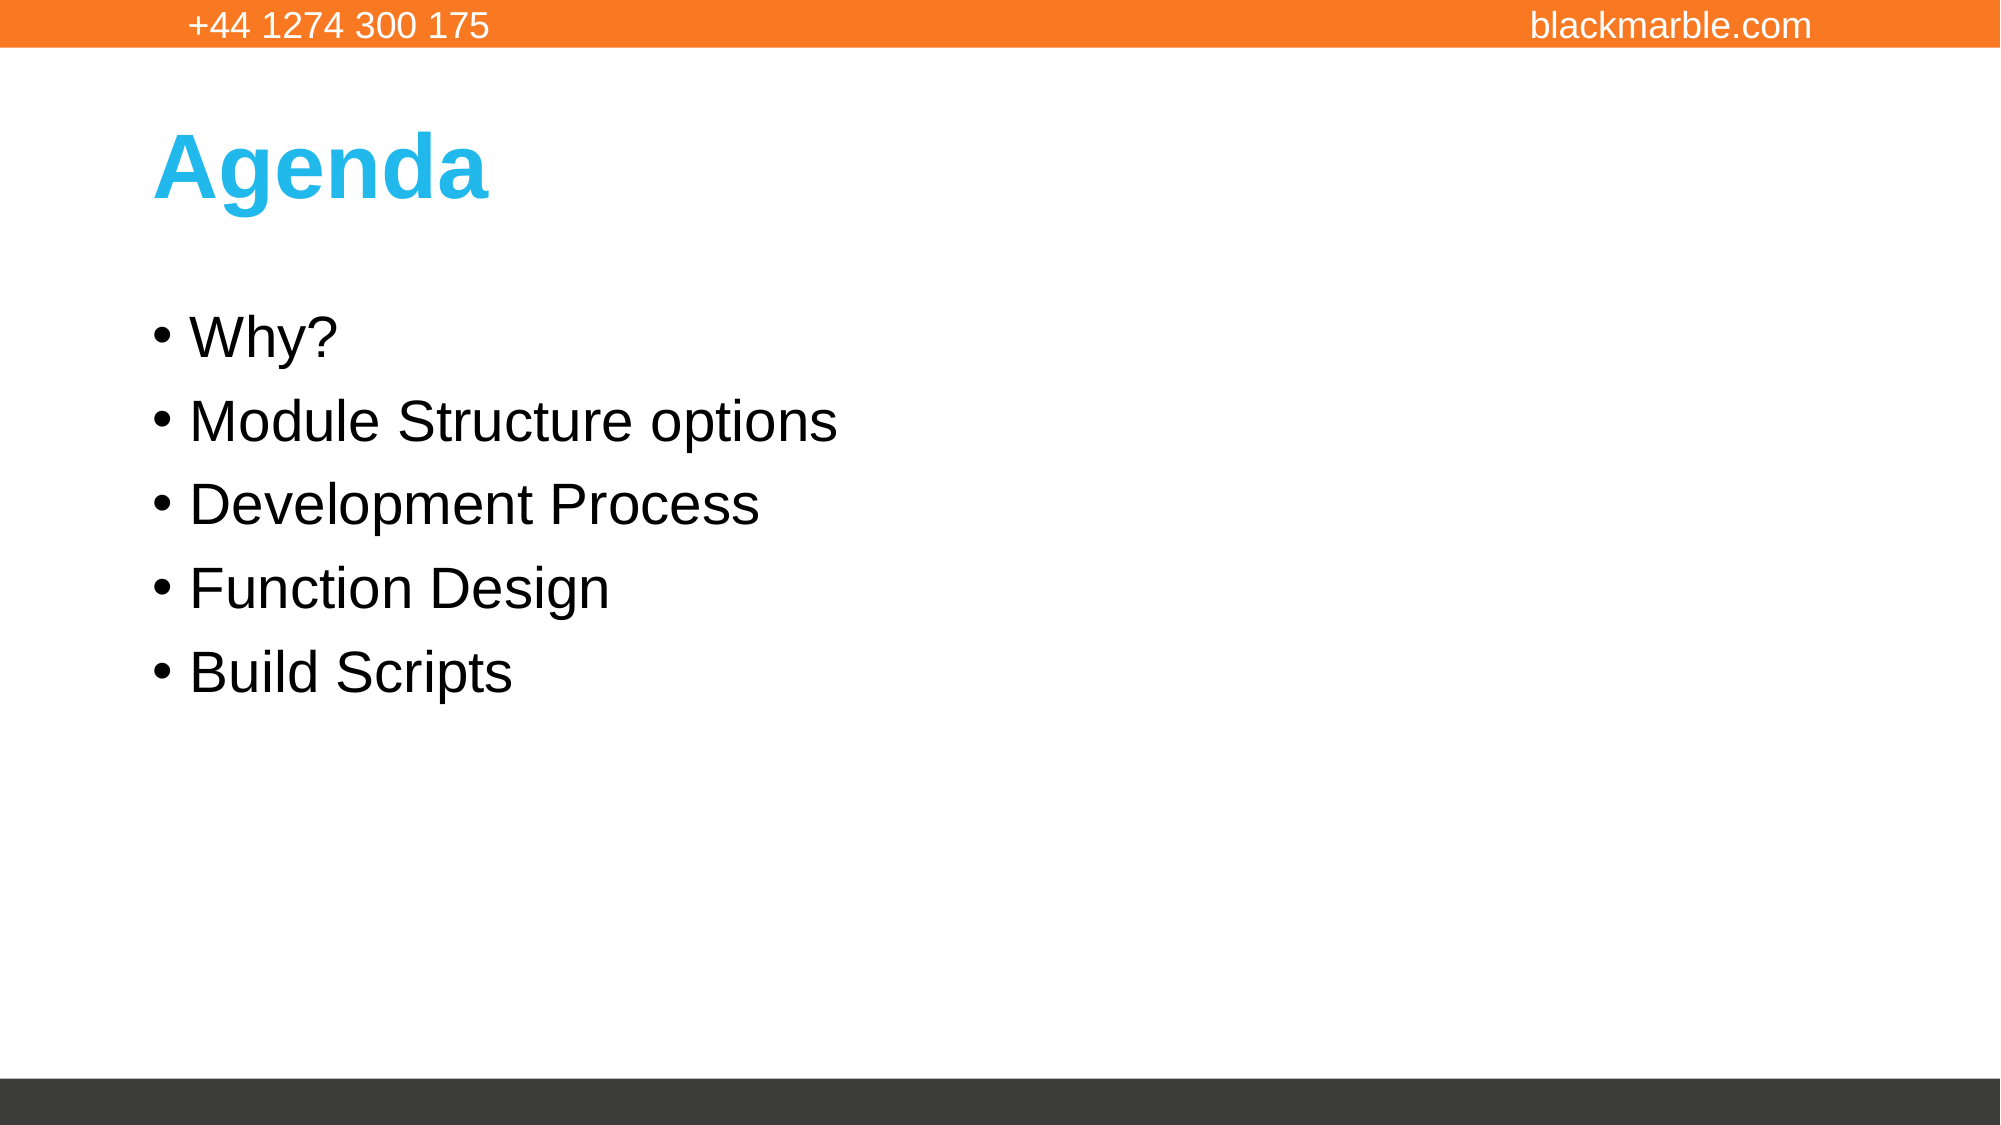

# Agenda
Why?
Module Structure options
Development Process
Function Design
Build Scripts